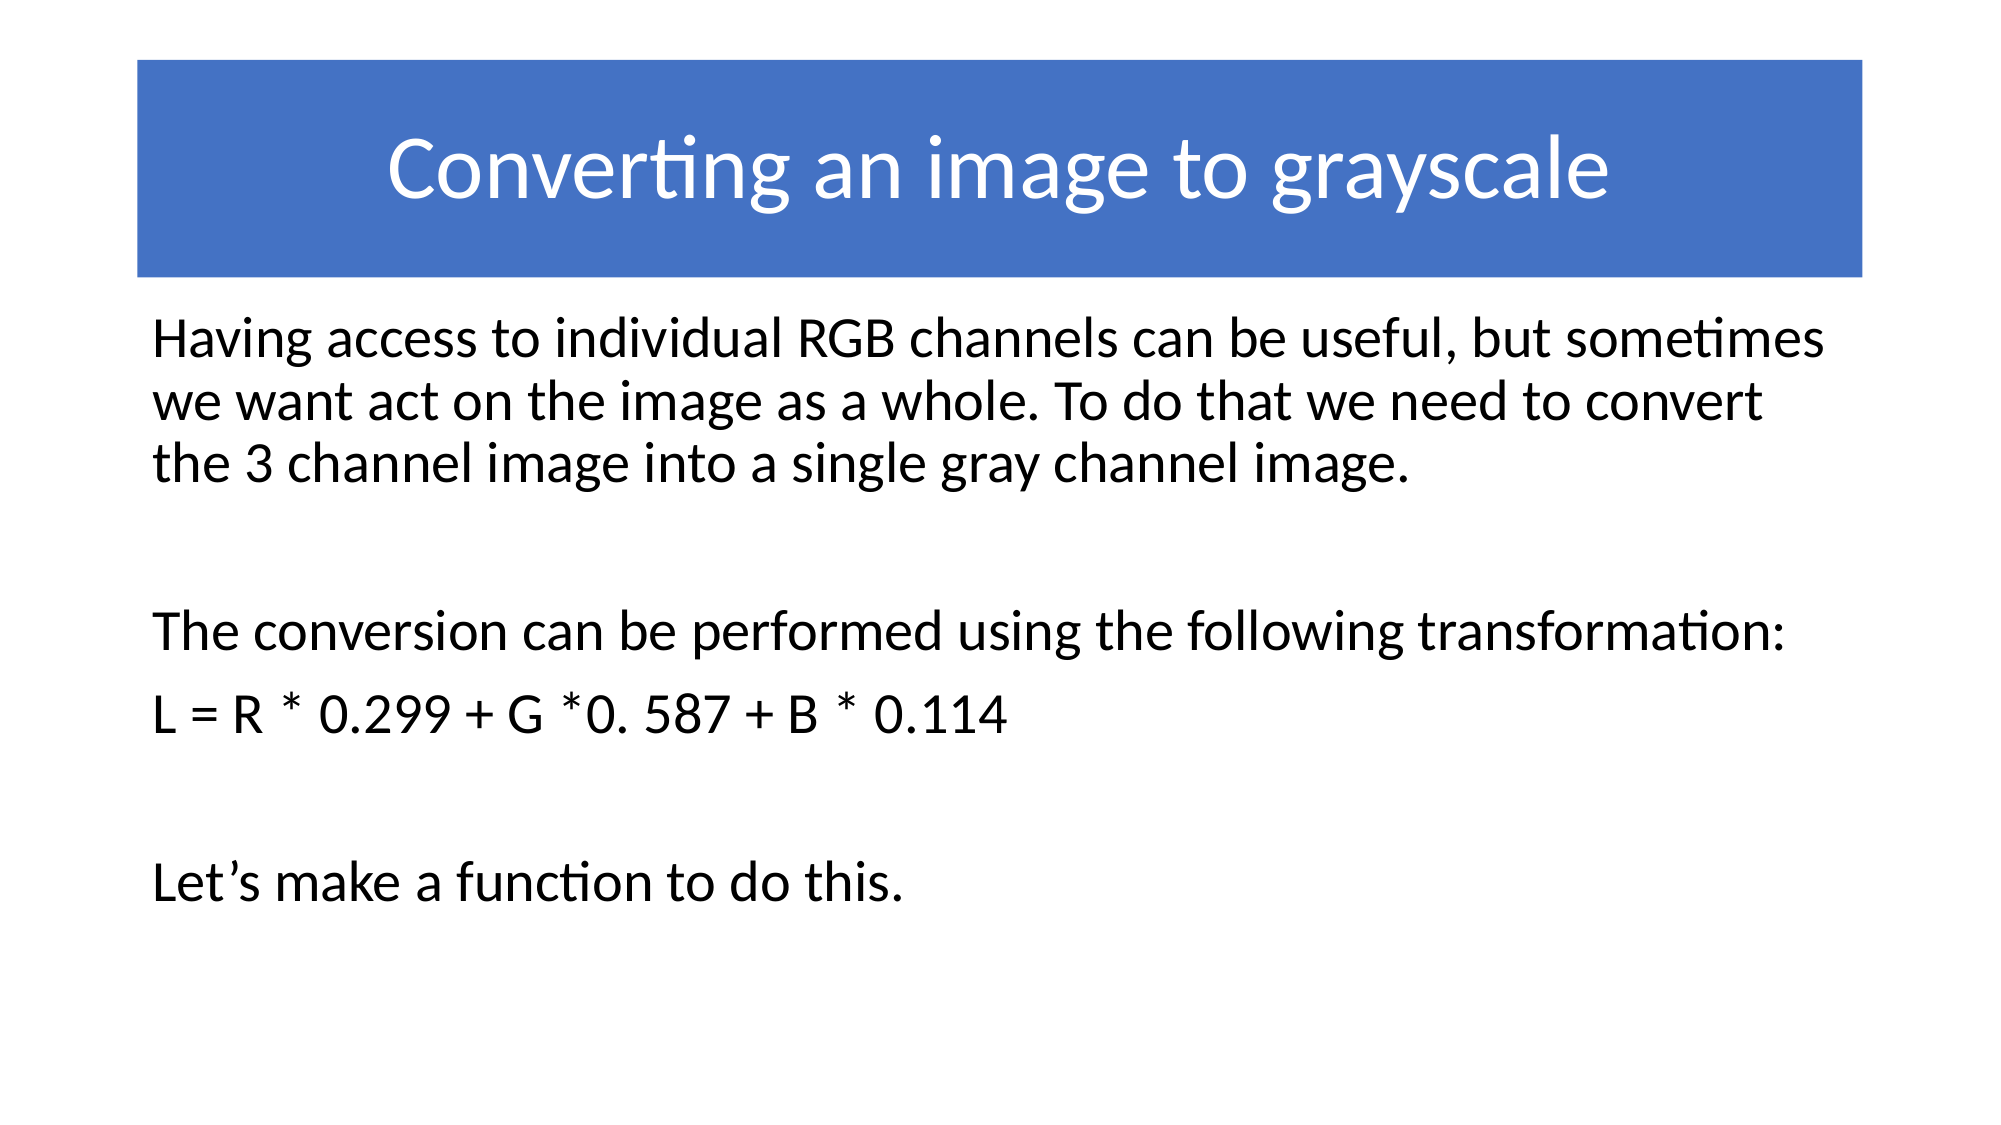

# Converting an image to grayscale
Having access to individual RGB channels can be useful, but sometimes we want act on the image as a whole. To do that we need to convert the 3 channel image into a single gray channel image.

The conversion can be performed using the following transformation:
L = R * 0.299 + G *0. 587 + B * 0.114

Let’s make a function to do this.